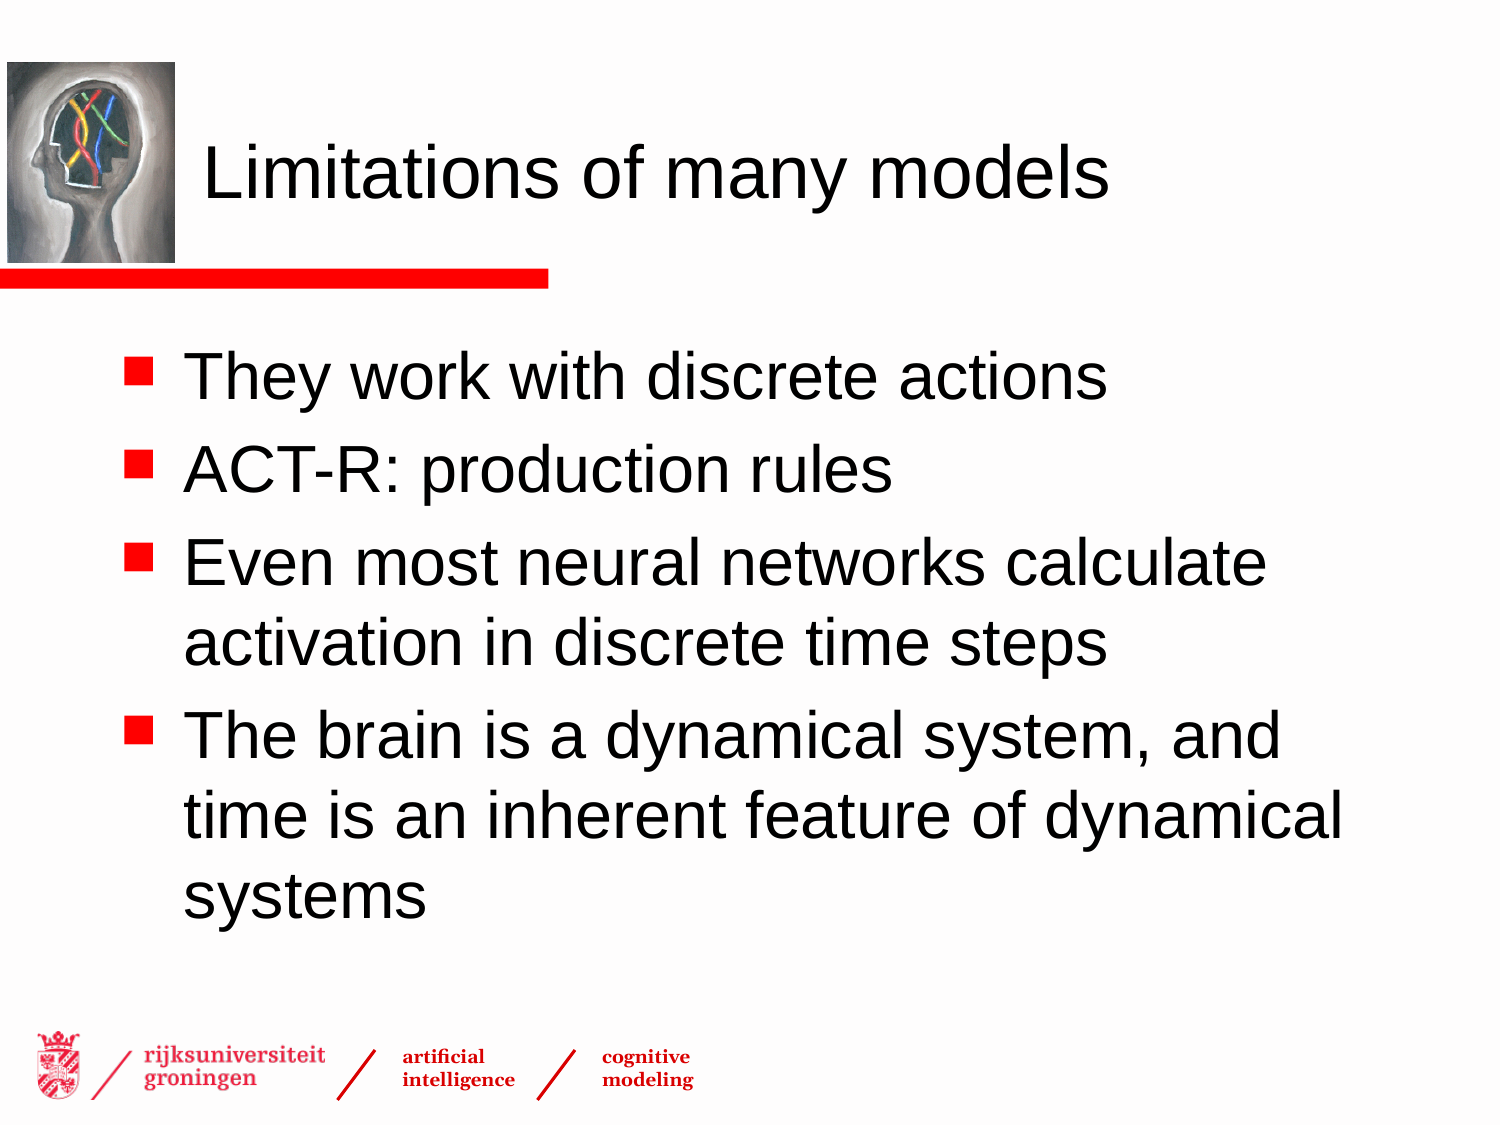

# Limitations of many models
They work with discrete actions
ACT-R: production rules
Even most neural networks calculate activation in discrete time steps
The brain is a dynamical system, and time is an inherent feature of dynamical systems